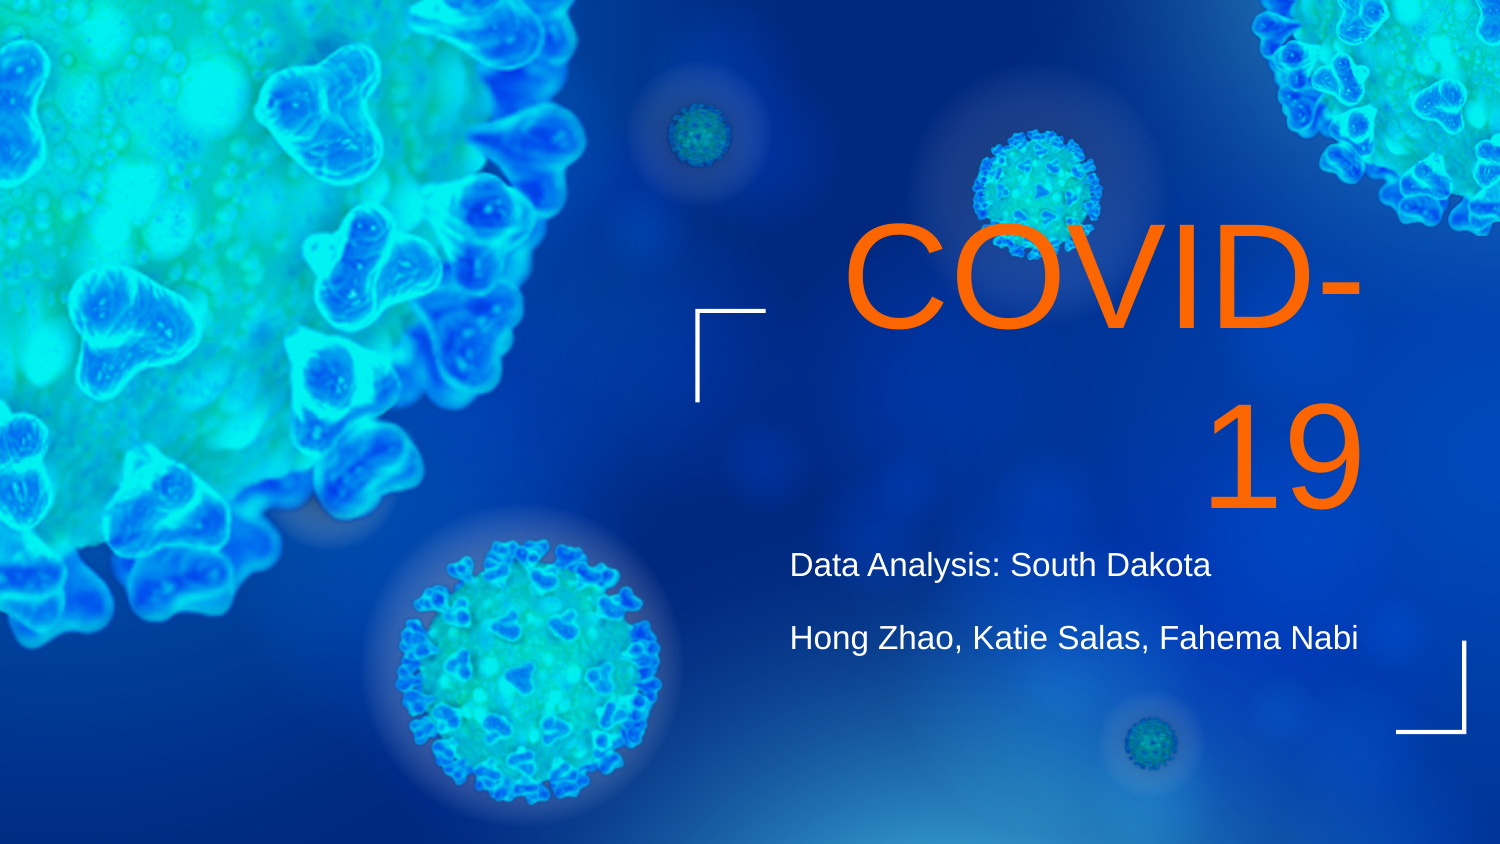

# COVID-19
Data Analysis: South Dakota
Hong Zhao, Katie Salas, Fahema Nabi